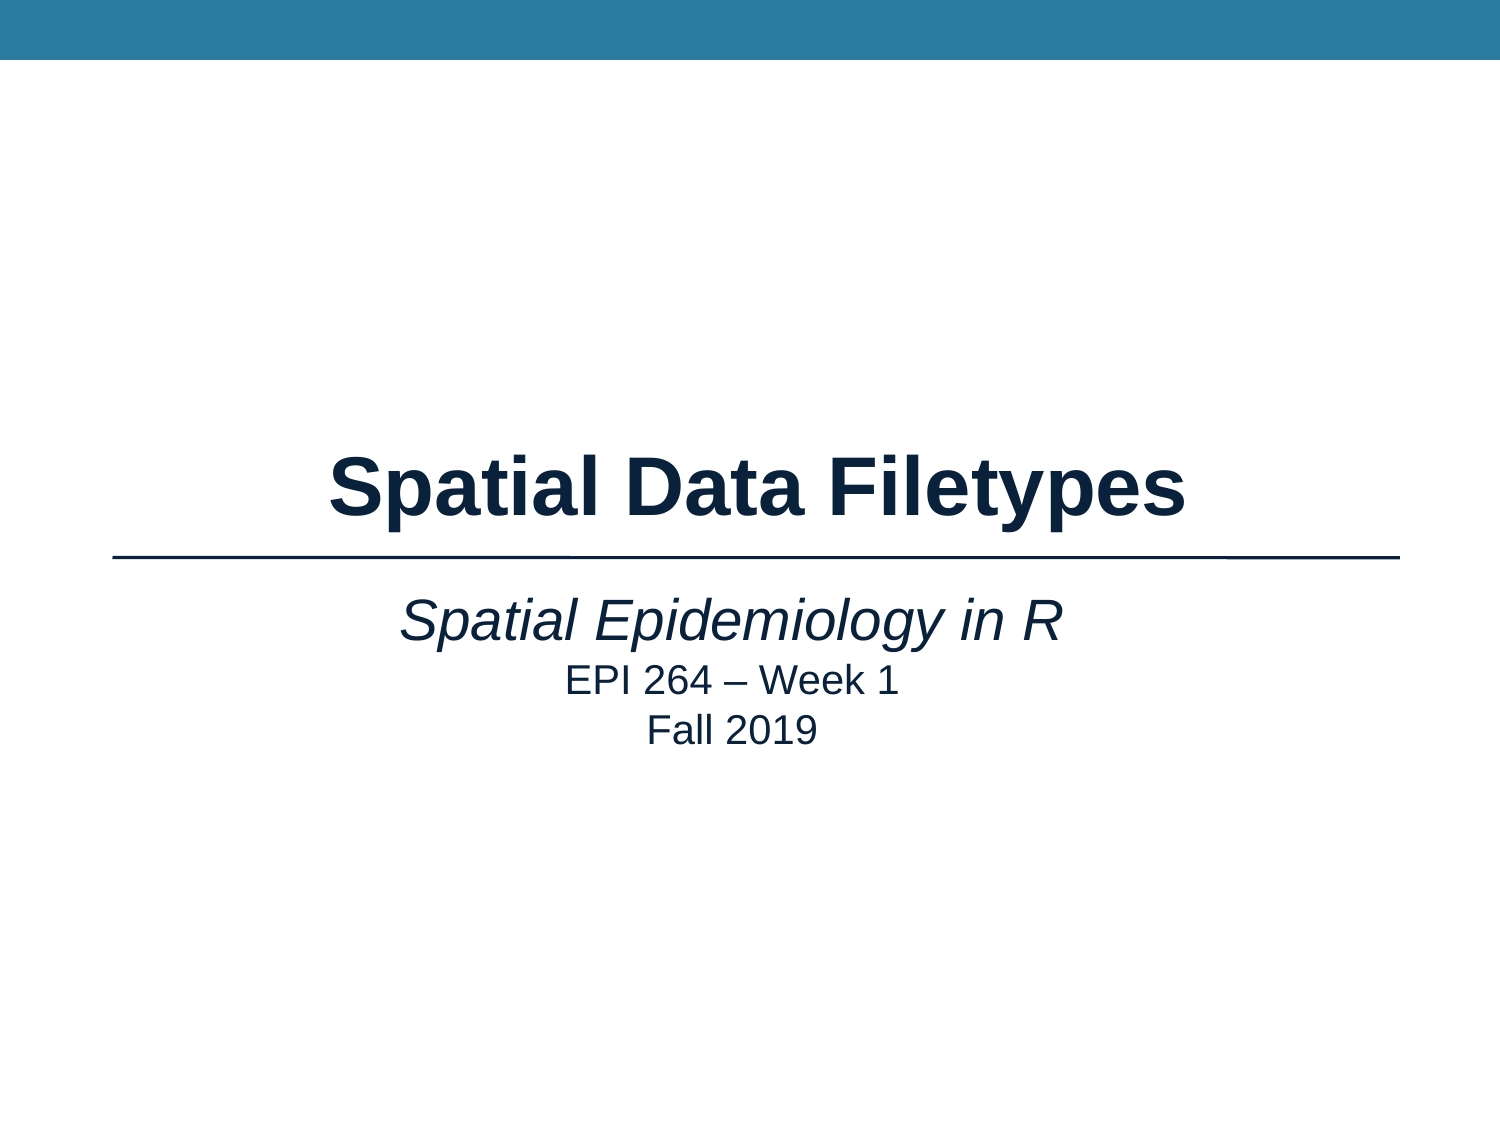

Spatial Data Filetypes

Spatial Epidemiology in R
EPI 264 – Week 1
Fall 2019